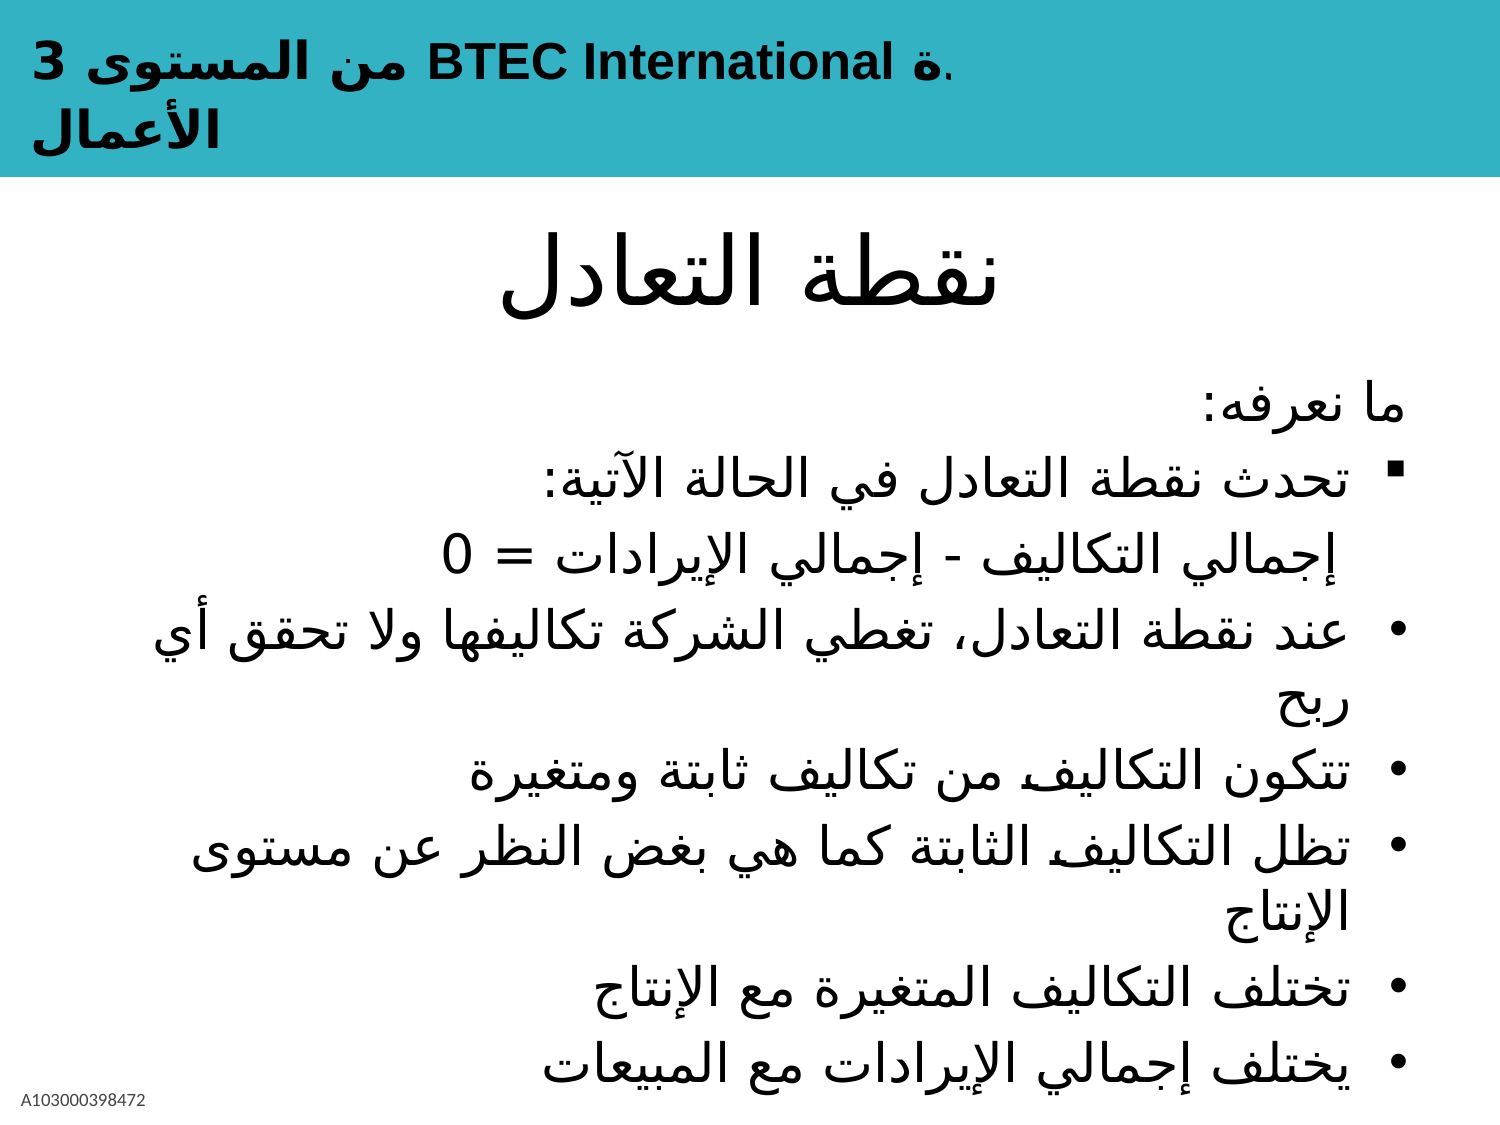

# نقطة التعادل
ما نعرفه:
تحدث نقطة التعادل في الحالة الآتية:
    إجمالي التكاليف - إجمالي الإيرادات = 0
عند نقطة التعادل، تغطي الشركة تكاليفها ولا تحقق أي ربح
تتكون التكاليف من تكاليف ثابتة ومتغيرة
تظل التكاليف الثابتة كما هي بغض النظر عن مستوى الإنتاج
تختلف التكاليف المتغيرة مع الإنتاج
يختلف إجمالي الإيرادات مع المبيعات

A103000398472